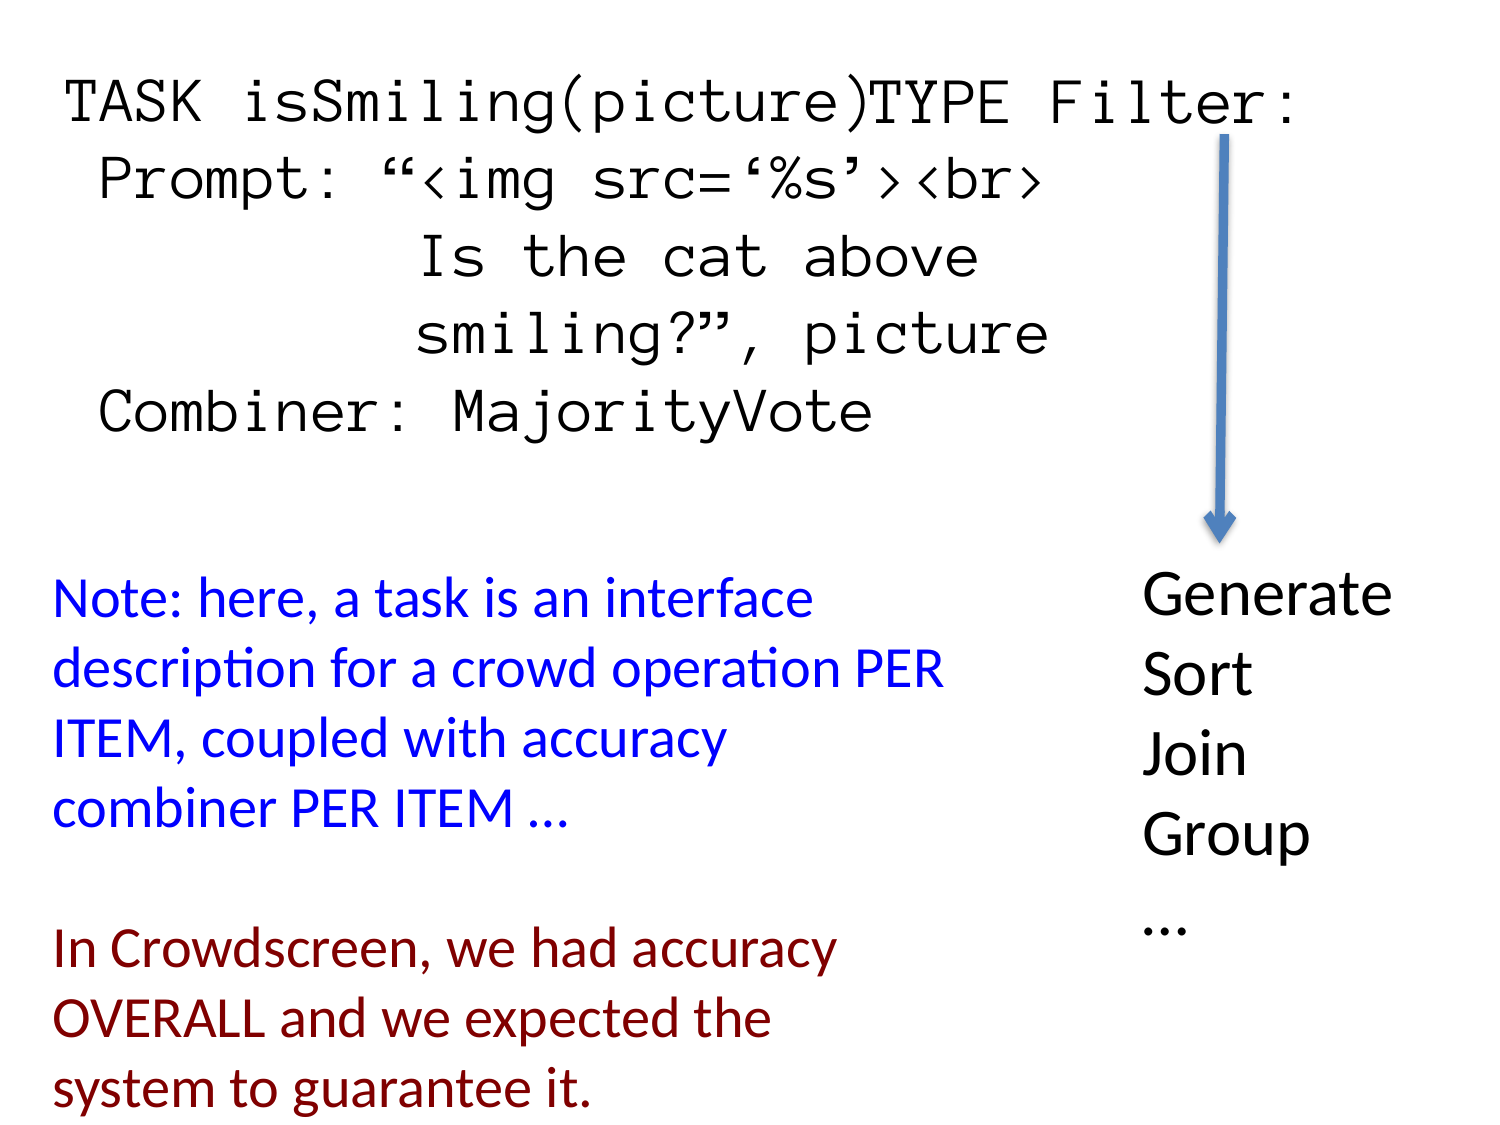

TASK isSmiling(picture)
 Prompt: “<img src=‘%s’><br>
          Is the cat above
          smiling?”, picture
 Combiner: MajorityVote
 TYPE Filter:
Generate
Sort
Join
Group
…
Note: here, a task is an interface description for a crowd operation PER ITEM, coupled with accuracy combiner PER ITEM …

In Crowdscreen, we had accuracy OVERALL and we expected the system to guarantee it.